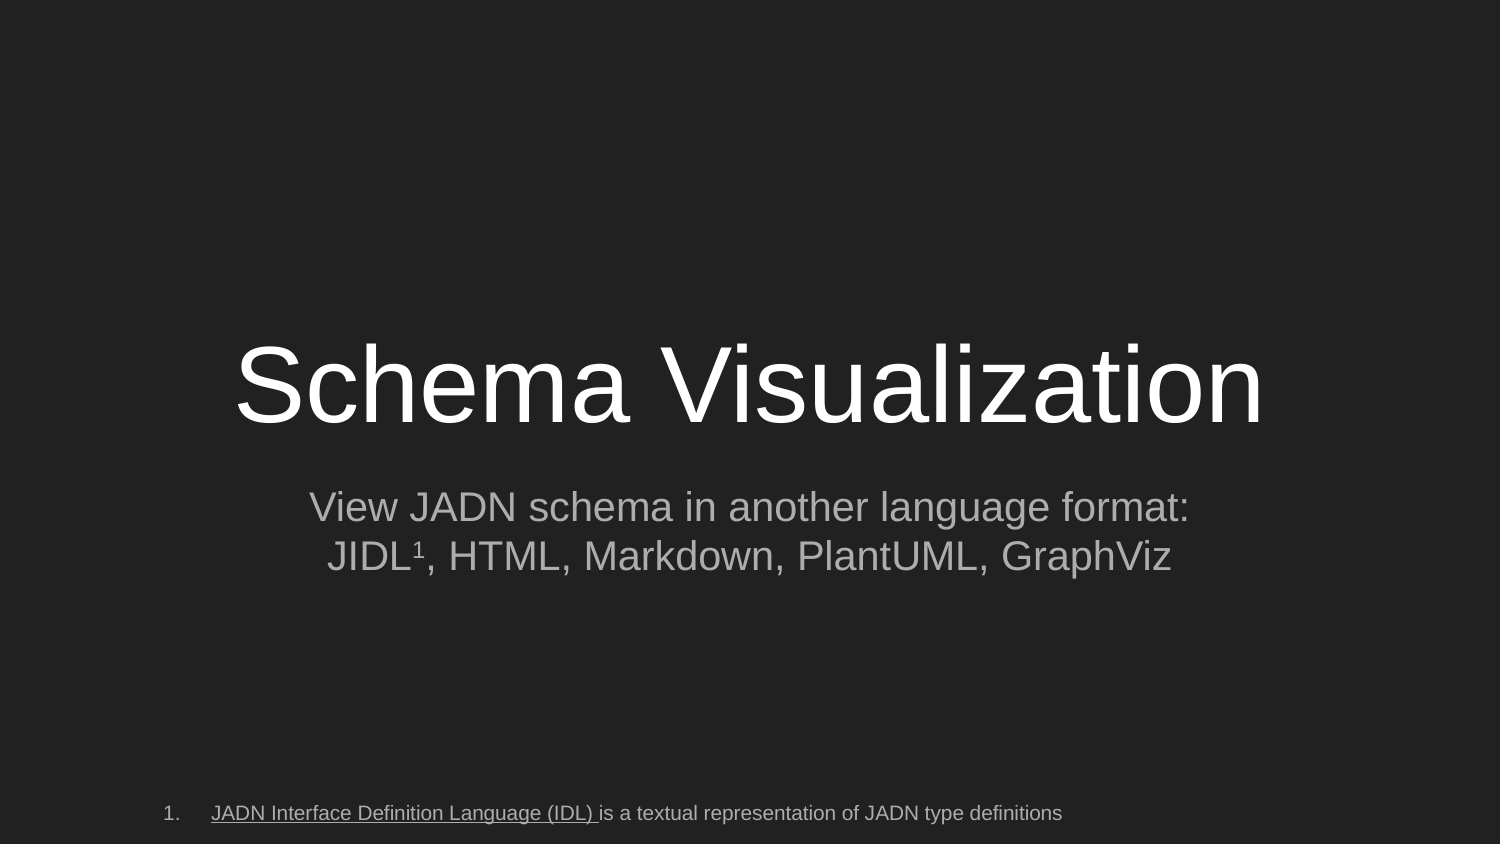

# Schema Visualization
View JADN schema in another language format:
JIDL1, HTML, Markdown, PlantUML, GraphViz
JADN Interface Definition Language (IDL) is a textual representation of JADN type definitions